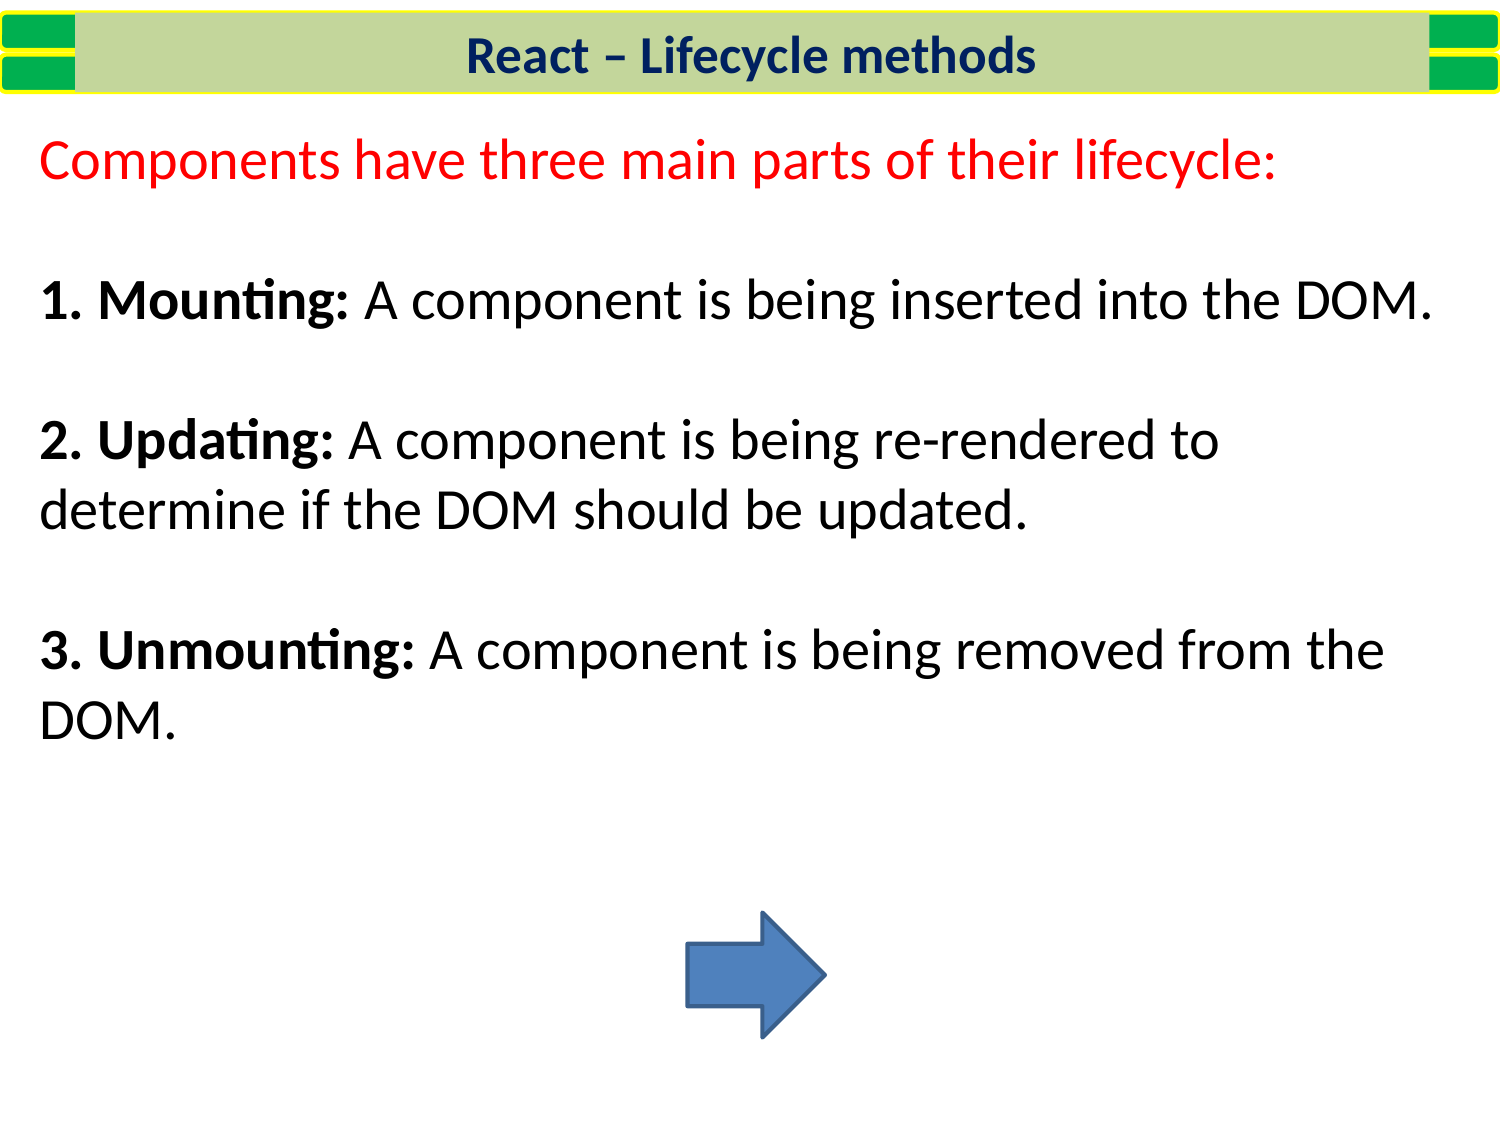

React – Lifecycle methods

Components have three main parts of their lifecycle:

1. Mounting: A component is being inserted into the DOM.

2. Updating: A component is being re-rendered to determine if the DOM should be updated.

3. Unmounting: A component is being removed from the DOM.